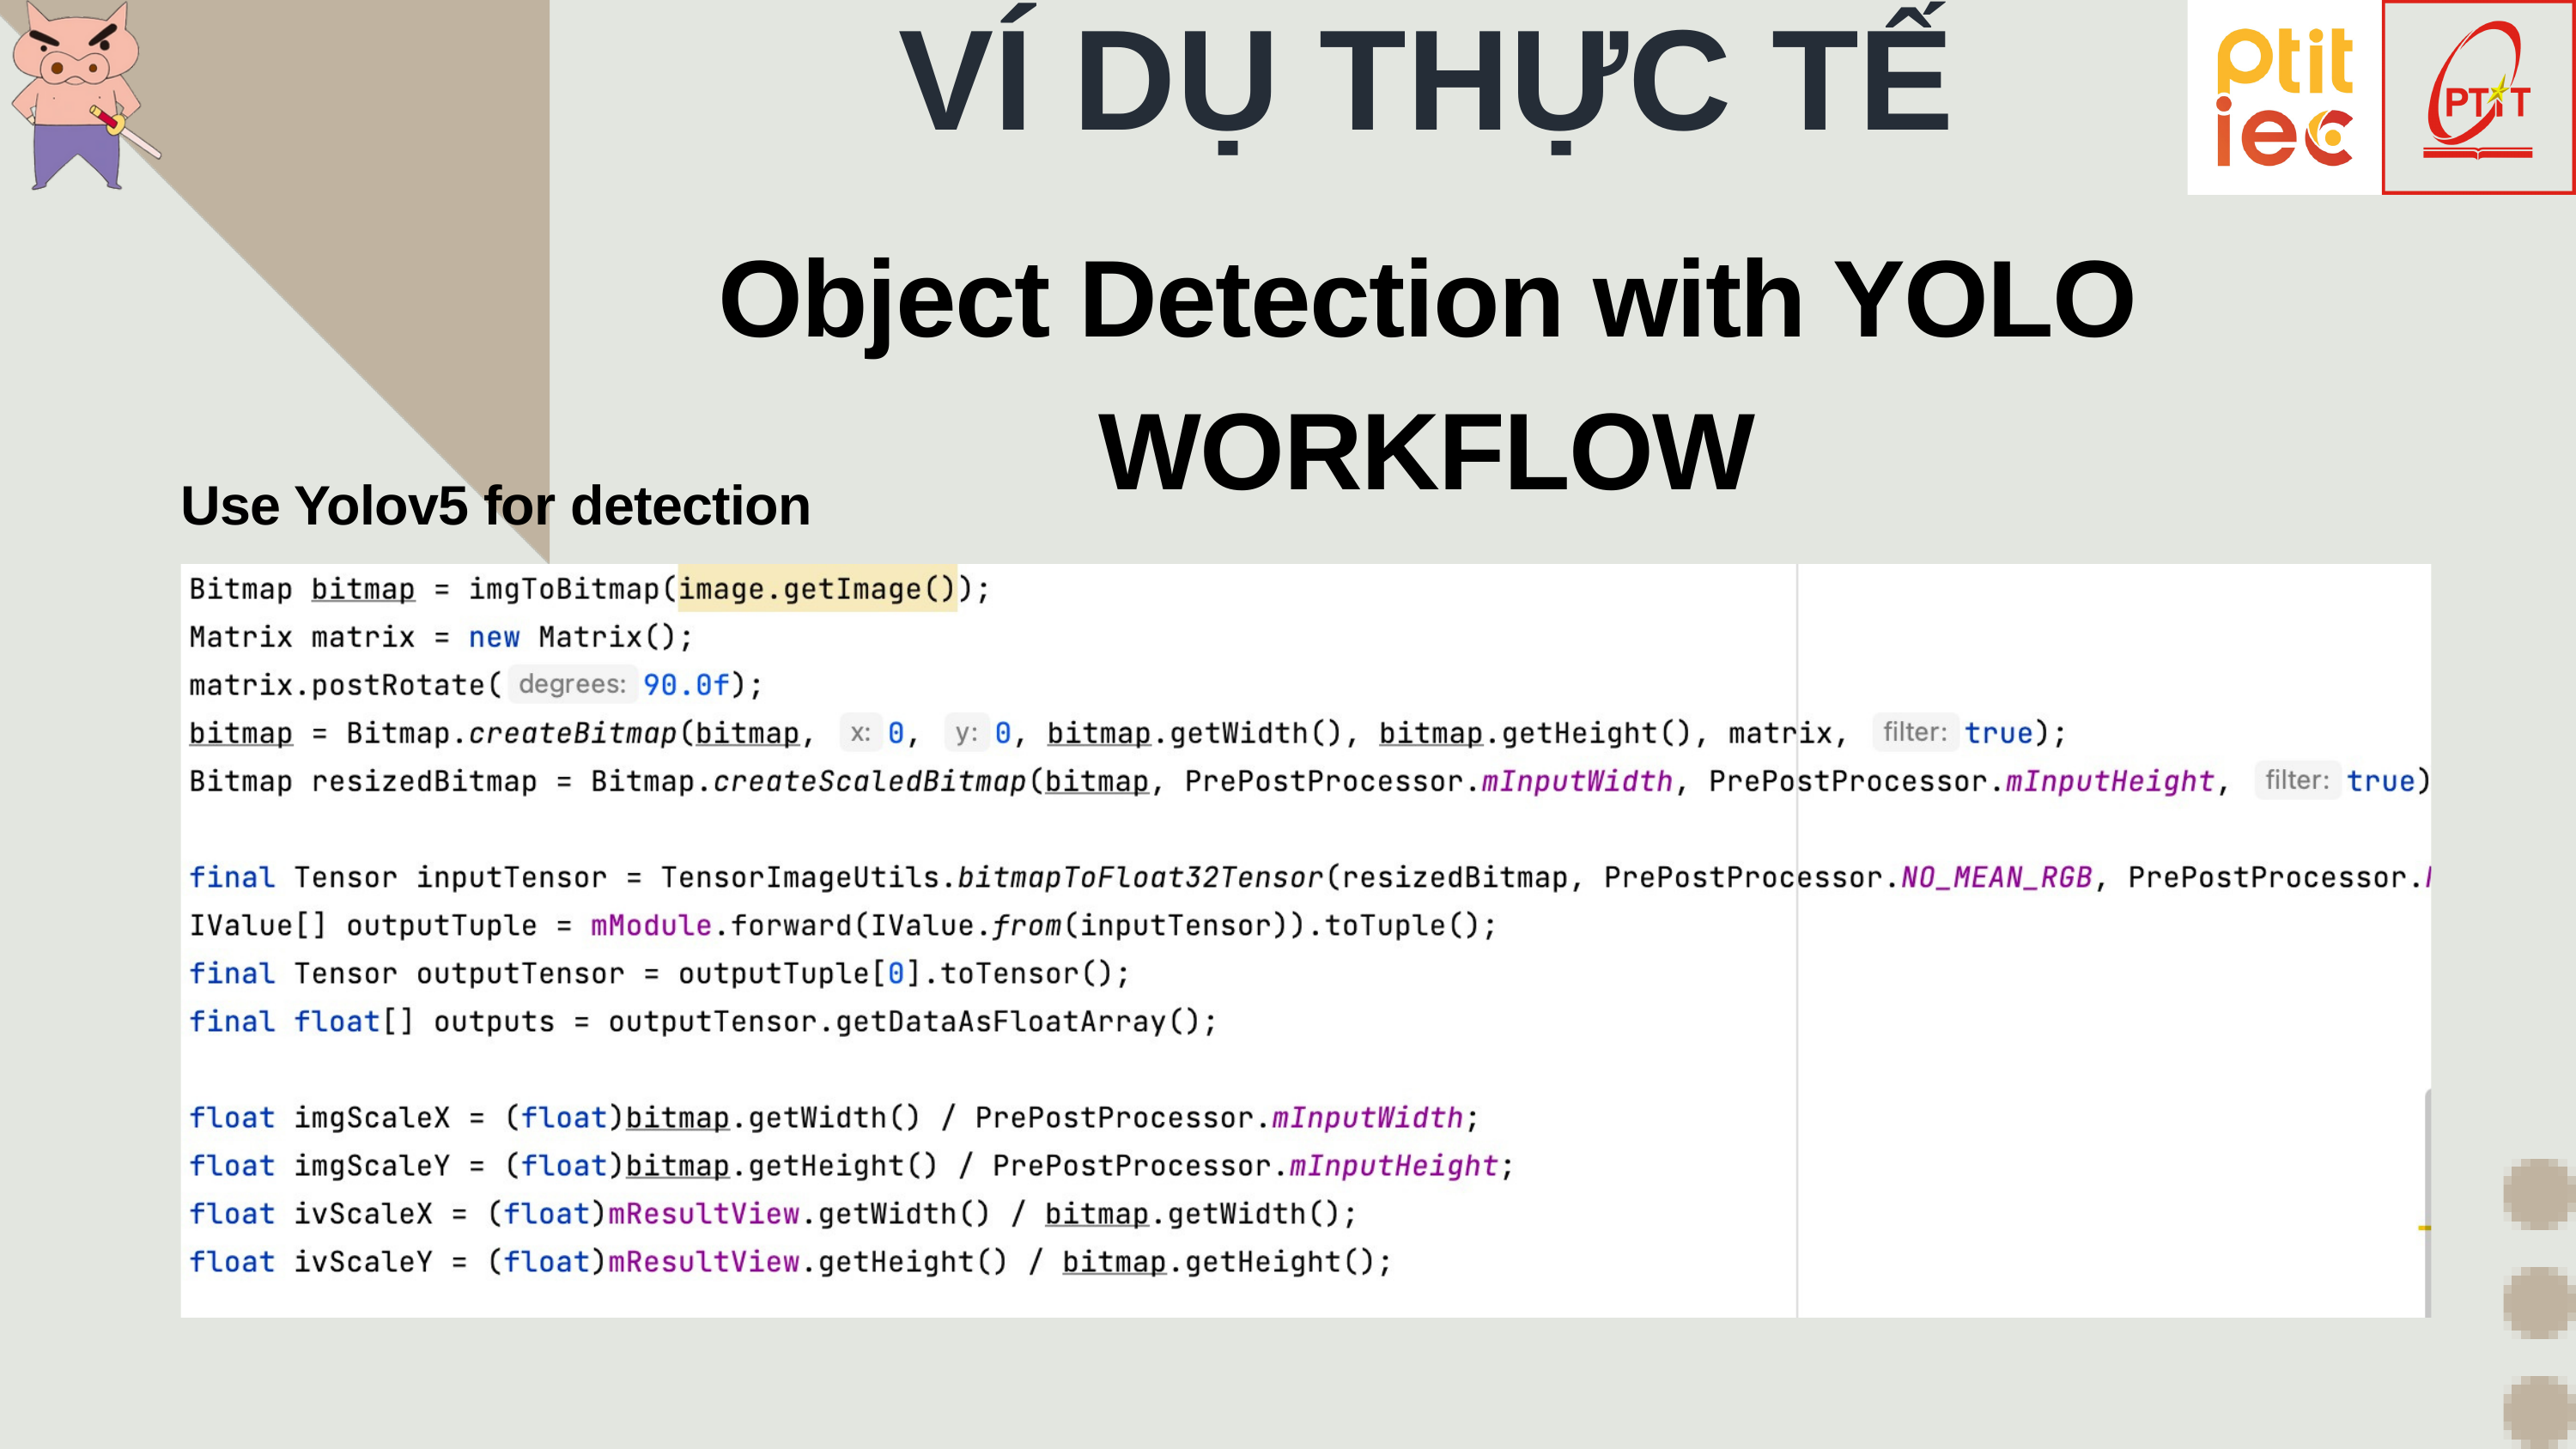

VÍ DỤ THỰC TẾ

Object Detection with YOLO WORKFLOW
Use Yolov5 for detection